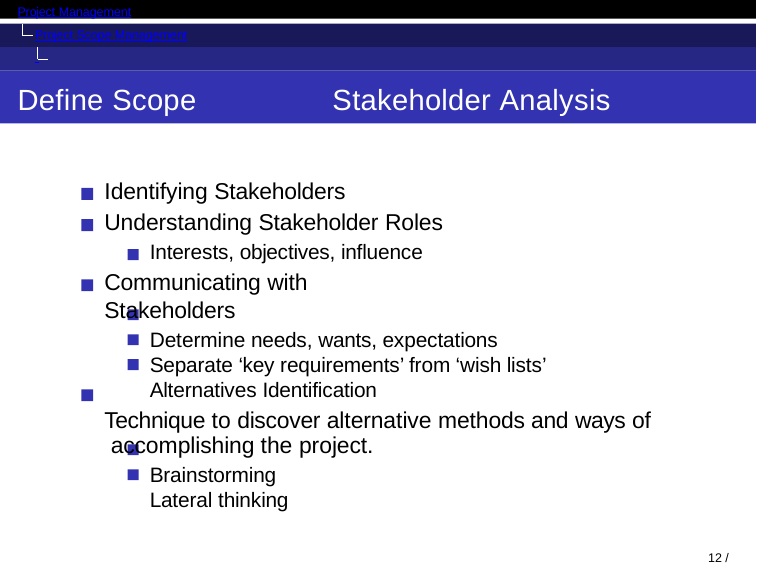

Project Management
Project Scope Management  Introduction

Define Scope
Stakeholder Analysis
Identifying Stakeholders  Understanding Stakeholder Roles
Interests, objectives, influence
Communicating with Stakeholders
Determine needs, wants, expectations  Separate ‘key requirements’ from ‘wish lists’  Alternatives Identification
Technique to discover alternative methods and ways of  accomplishing the project.
Brainstorming  Lateral thinking

12 / 53